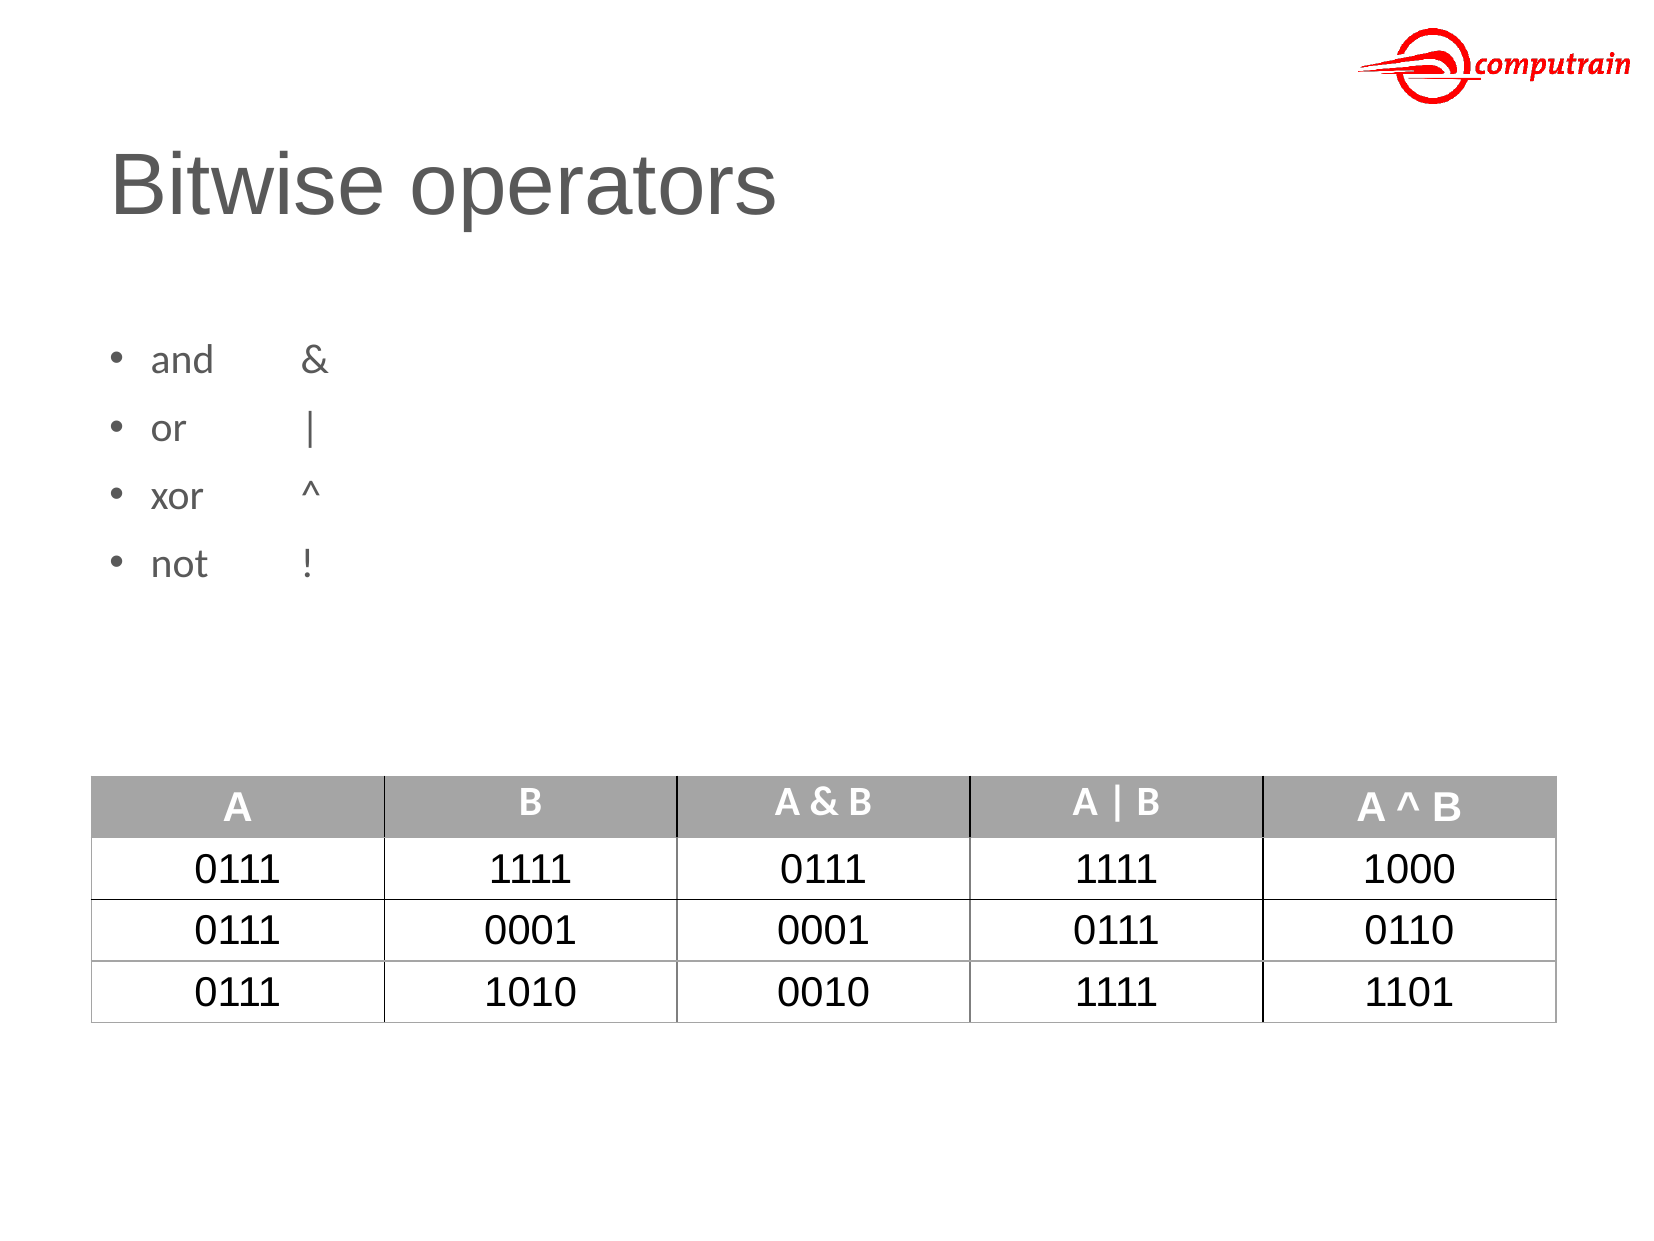

# Bitwise operators
and	&
or	|
xor	^
not	!
| A | B | A & B | A | B | A ^ B |
| --- | --- | --- | --- | --- |
| 0111 | 1111 | 0111 | 1111 | 1000 |
| 0111 | 0001 | 0001 | 0111 | 0110 |
| 0111 | 1010 | 0010 | 1111 | 1101 |